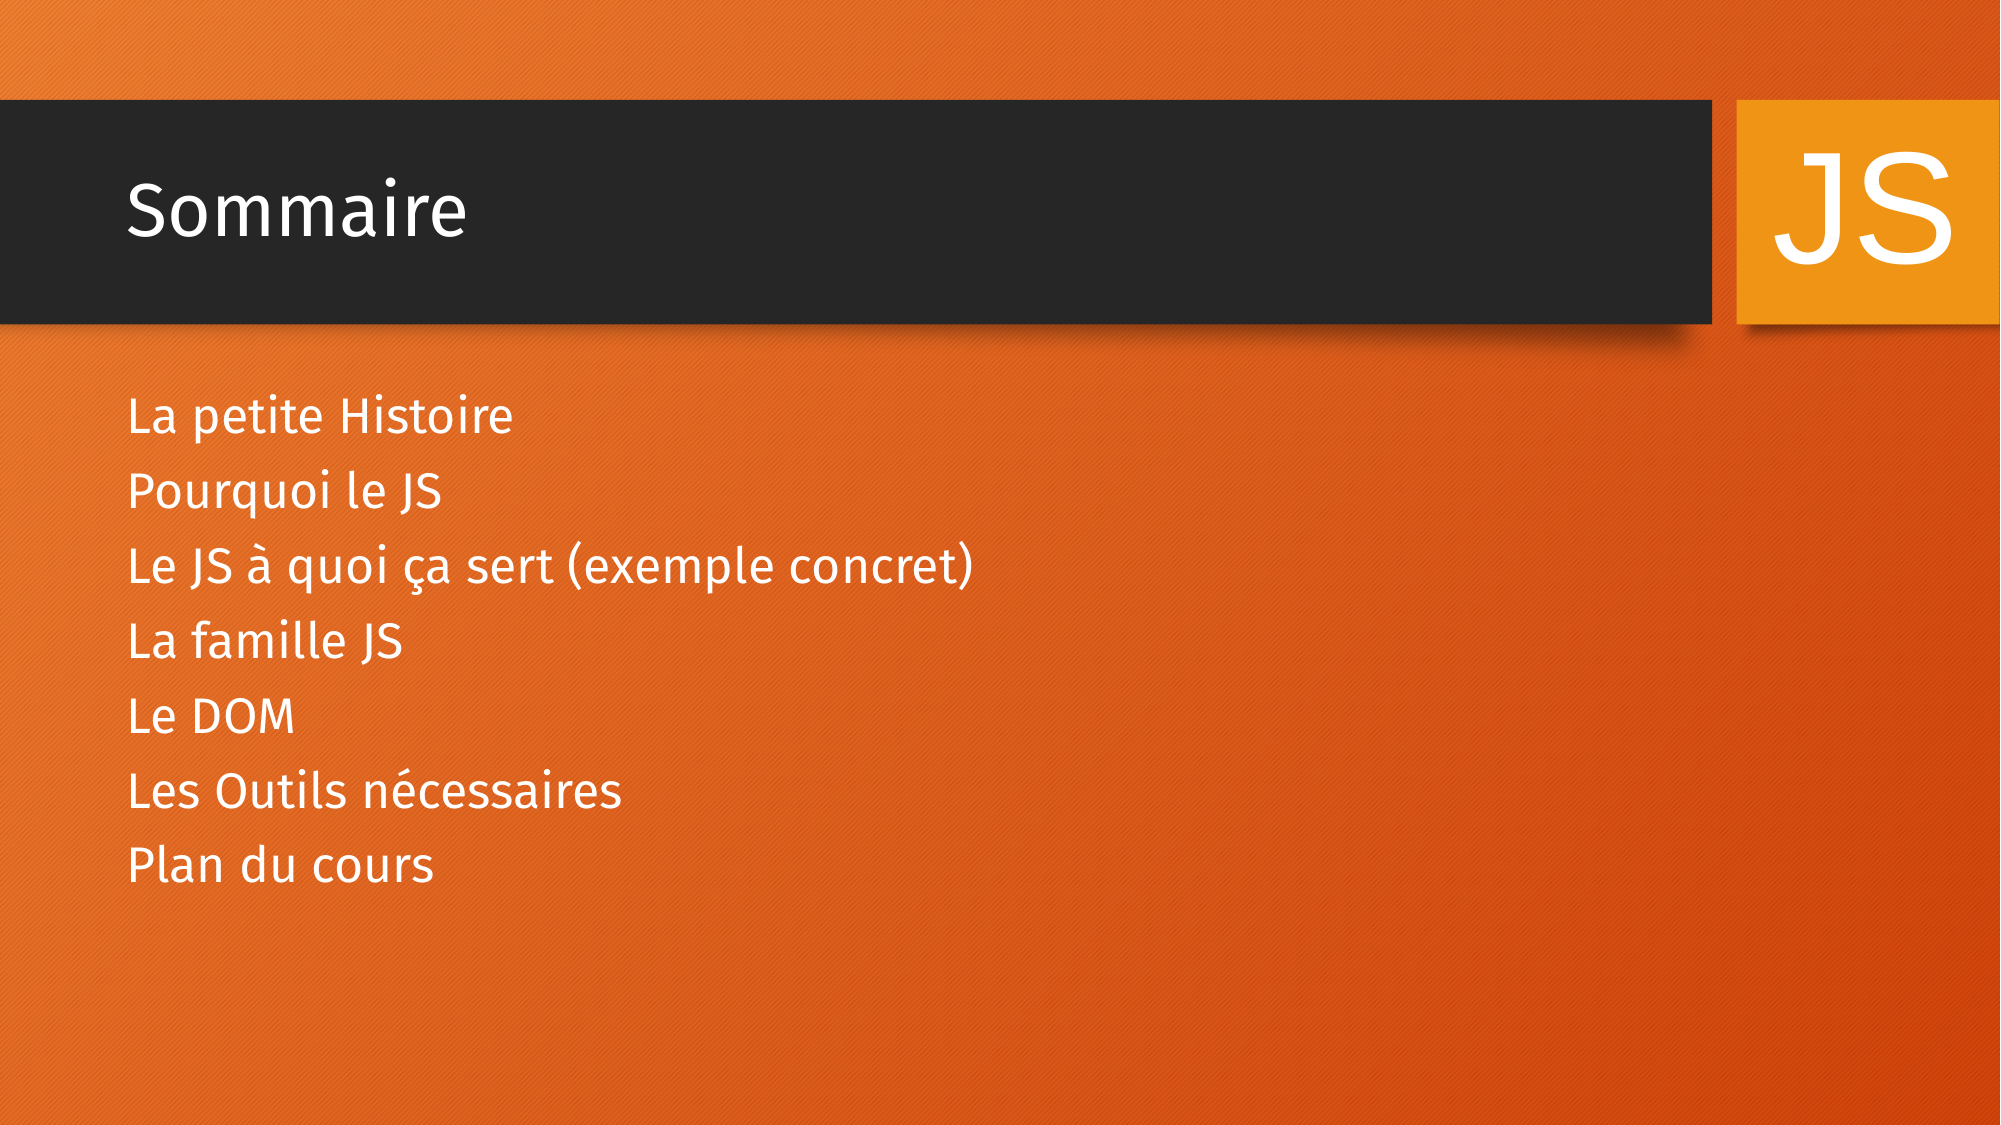

JS
# Sommaire
La petite Histoire
Pourquoi le JS
Le JS à quoi ça sert (exemple concret)
La famille JS
Le DOM
Les Outils nécessaires
Plan du cours